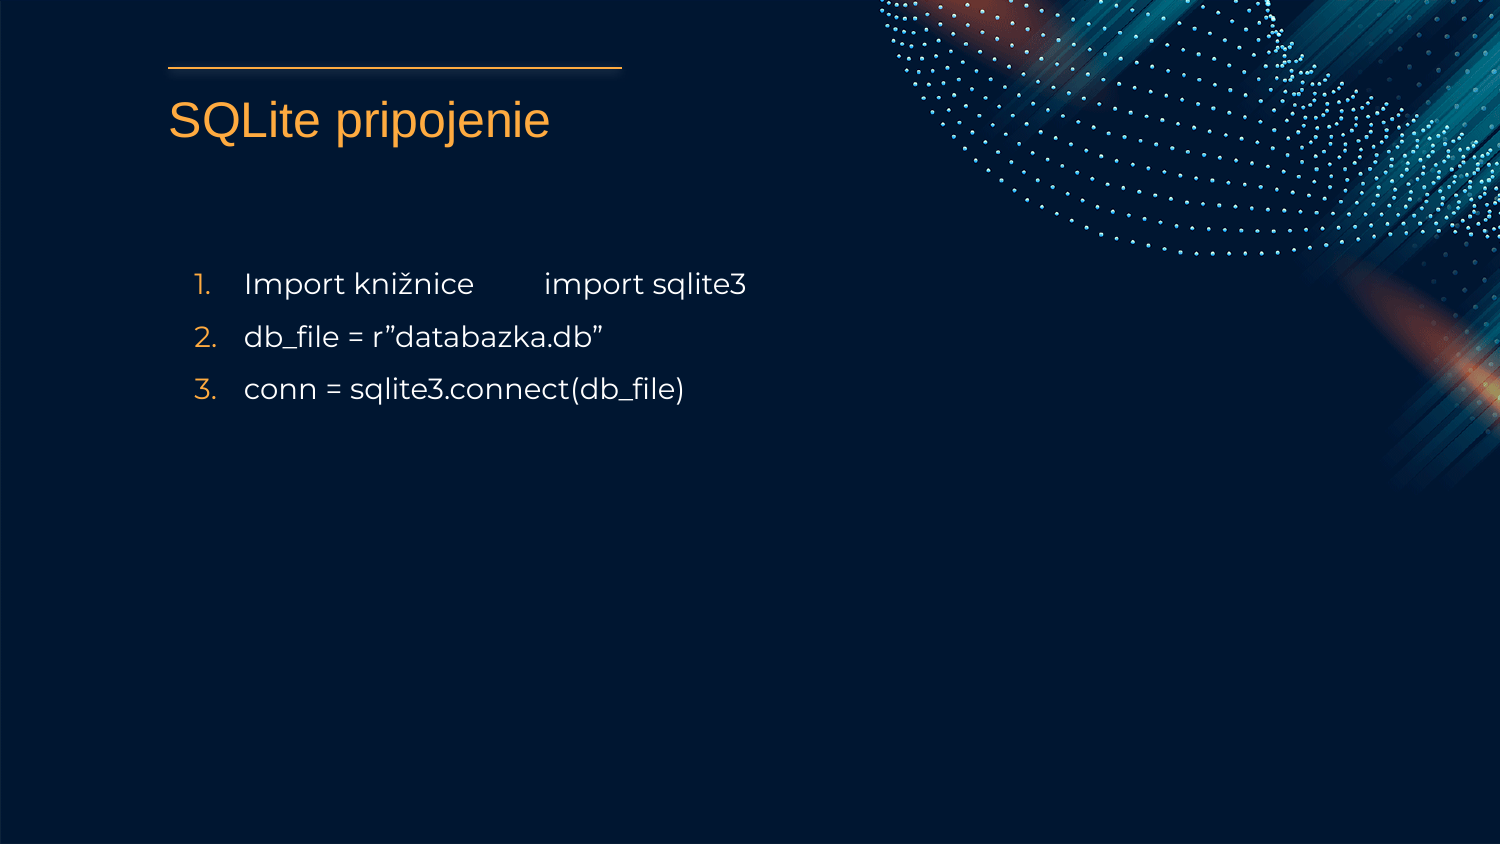

# SQLite pripojenie

Import knižnice 	import sqlite3
db_file = r”databazka.db”
conn = sqlite3.connect(db_file)